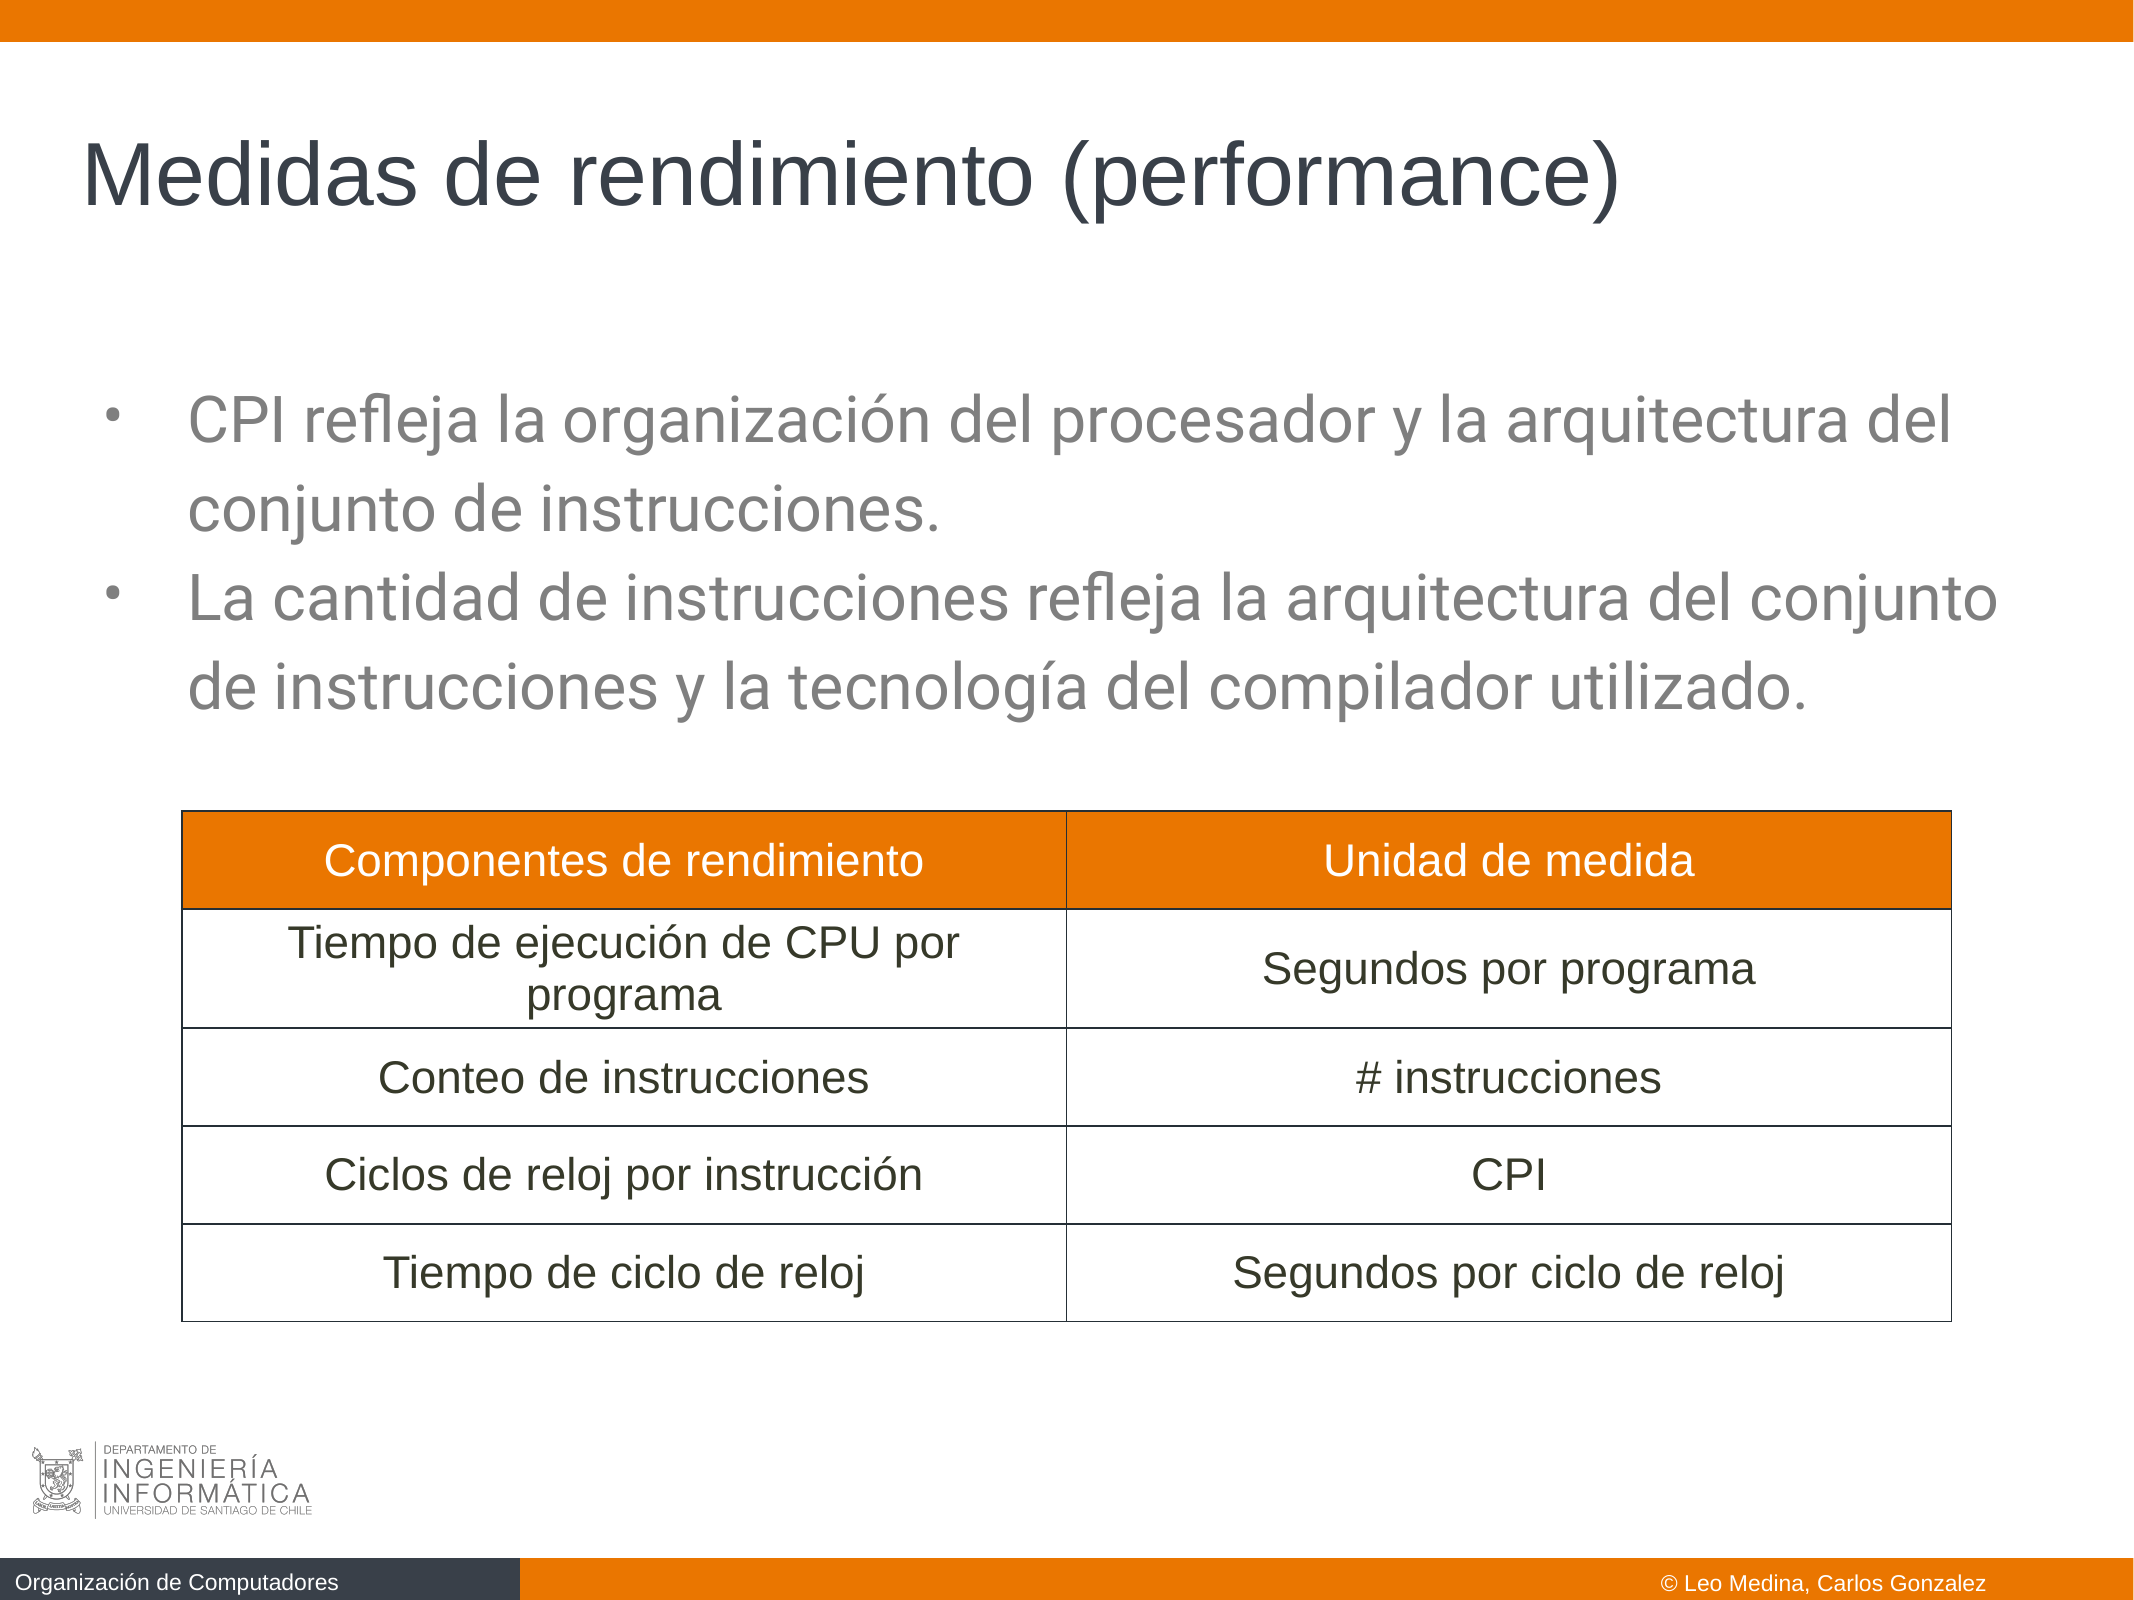

# Medidas de rendimiento (performance)
CPI refleja la organización del procesador y la arquitectura del conjunto de instrucciones.
La cantidad de instrucciones refleja la arquitectura del conjunto de instrucciones y la tecnología del compilador utilizado.
| Componentes de rendimiento | Unidad de medida |
| --- | --- |
| Tiempo de ejecución de CPU por programa | Segundos por programa |
| Conteo de instrucciones | # instrucciones |
| Ciclos de reloj por instrucción | CPI |
| Tiempo de ciclo de reloj | Segundos por ciclo de reloj |